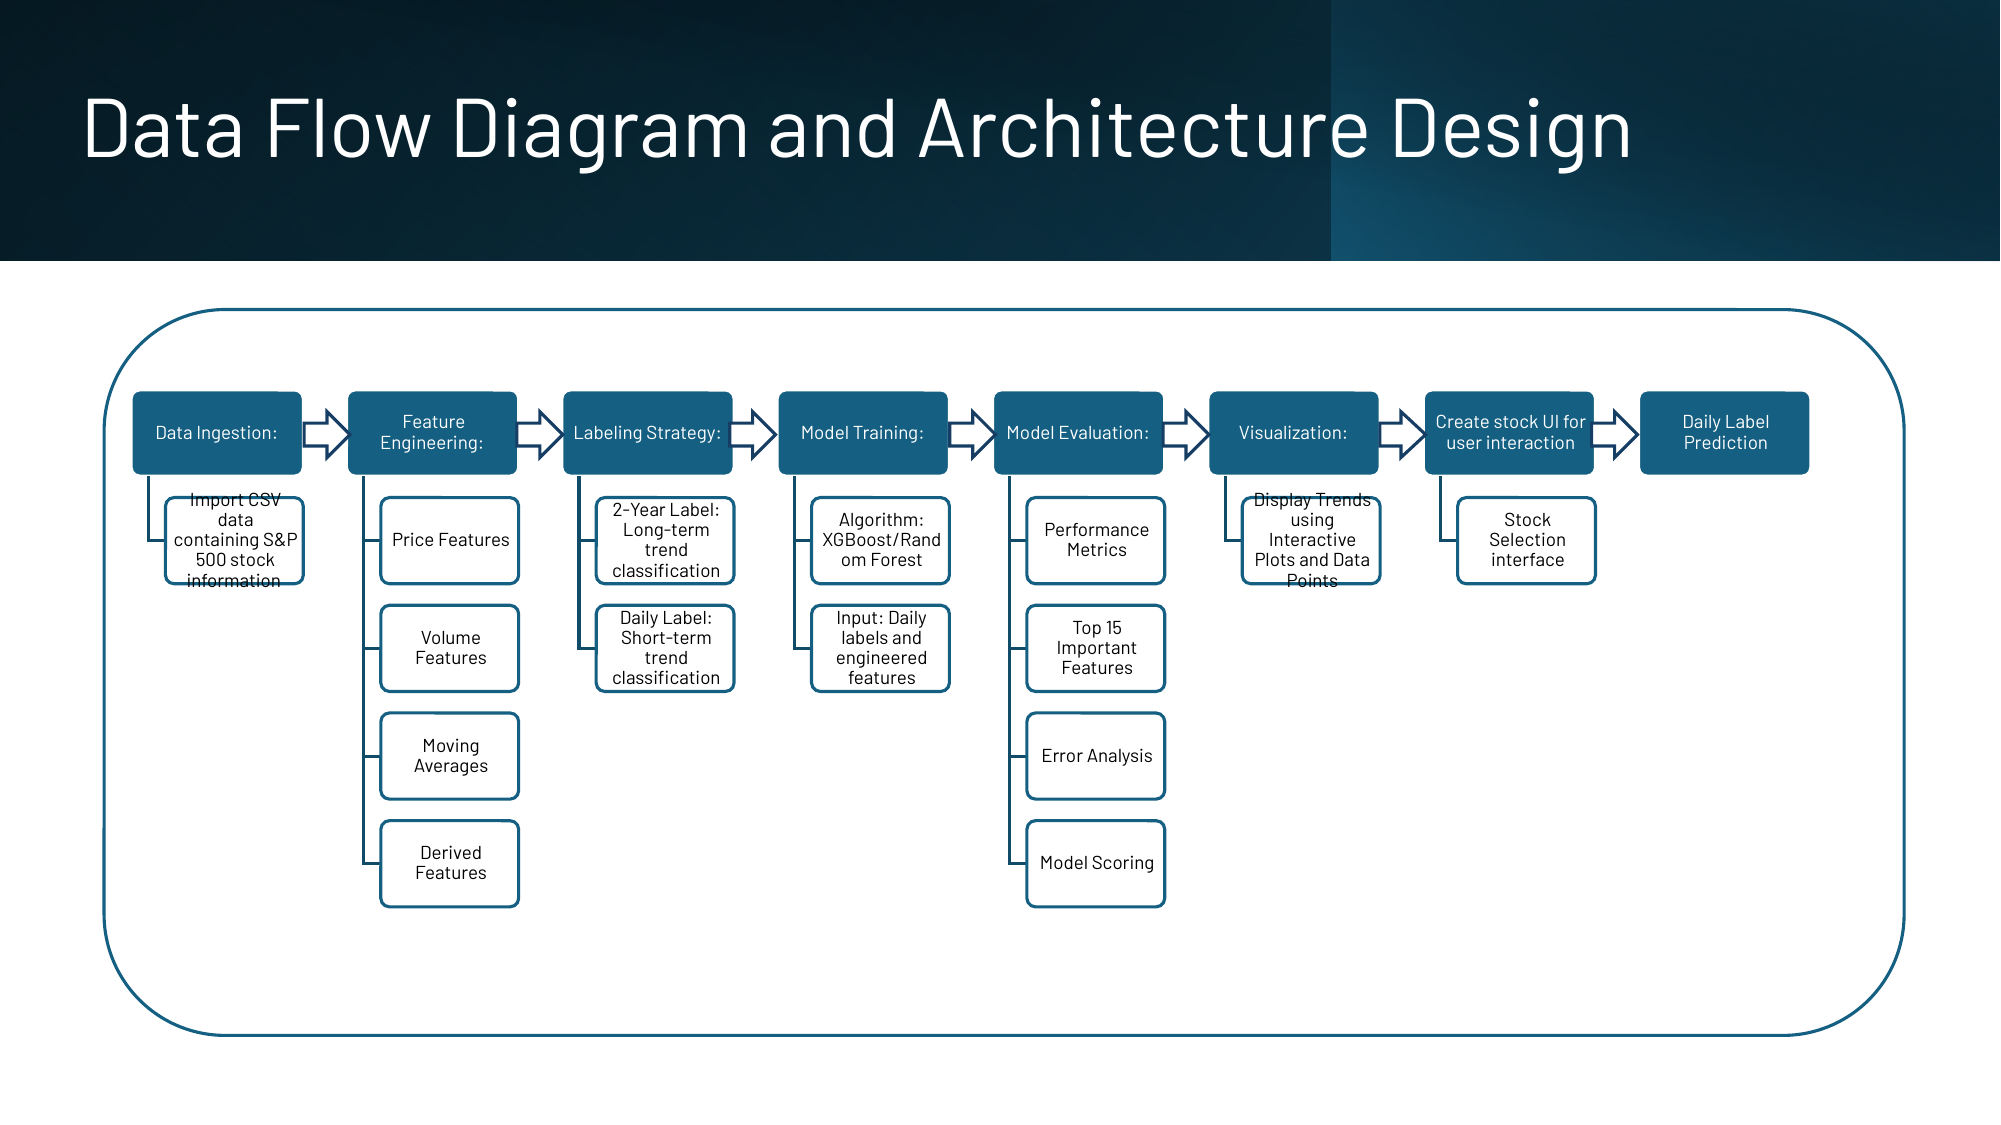

# Data Flow Diagram and Architecture Design
Data Ingestion:
Import CSV data containing S&P 500 stock information
Feature Engineering:
Price Features
Volume Features
Moving Averages
Derived Features
Labeling Strategy:
2-Year Label: Long-term trend classification
Daily Label: Short-term trend classification
Model Training:
Algorithm: XGBoost/Random Forest
Input: Daily labels and engineered features
Model Evaluation:
Performance Metrics
Top 15 Important Features
Error Analysis
Model Scoring
Visualization:
Display Trends using Interactive Plots and Data Points
Create stock UI for user interaction
Stock Selection interface
Daily Label Prediction